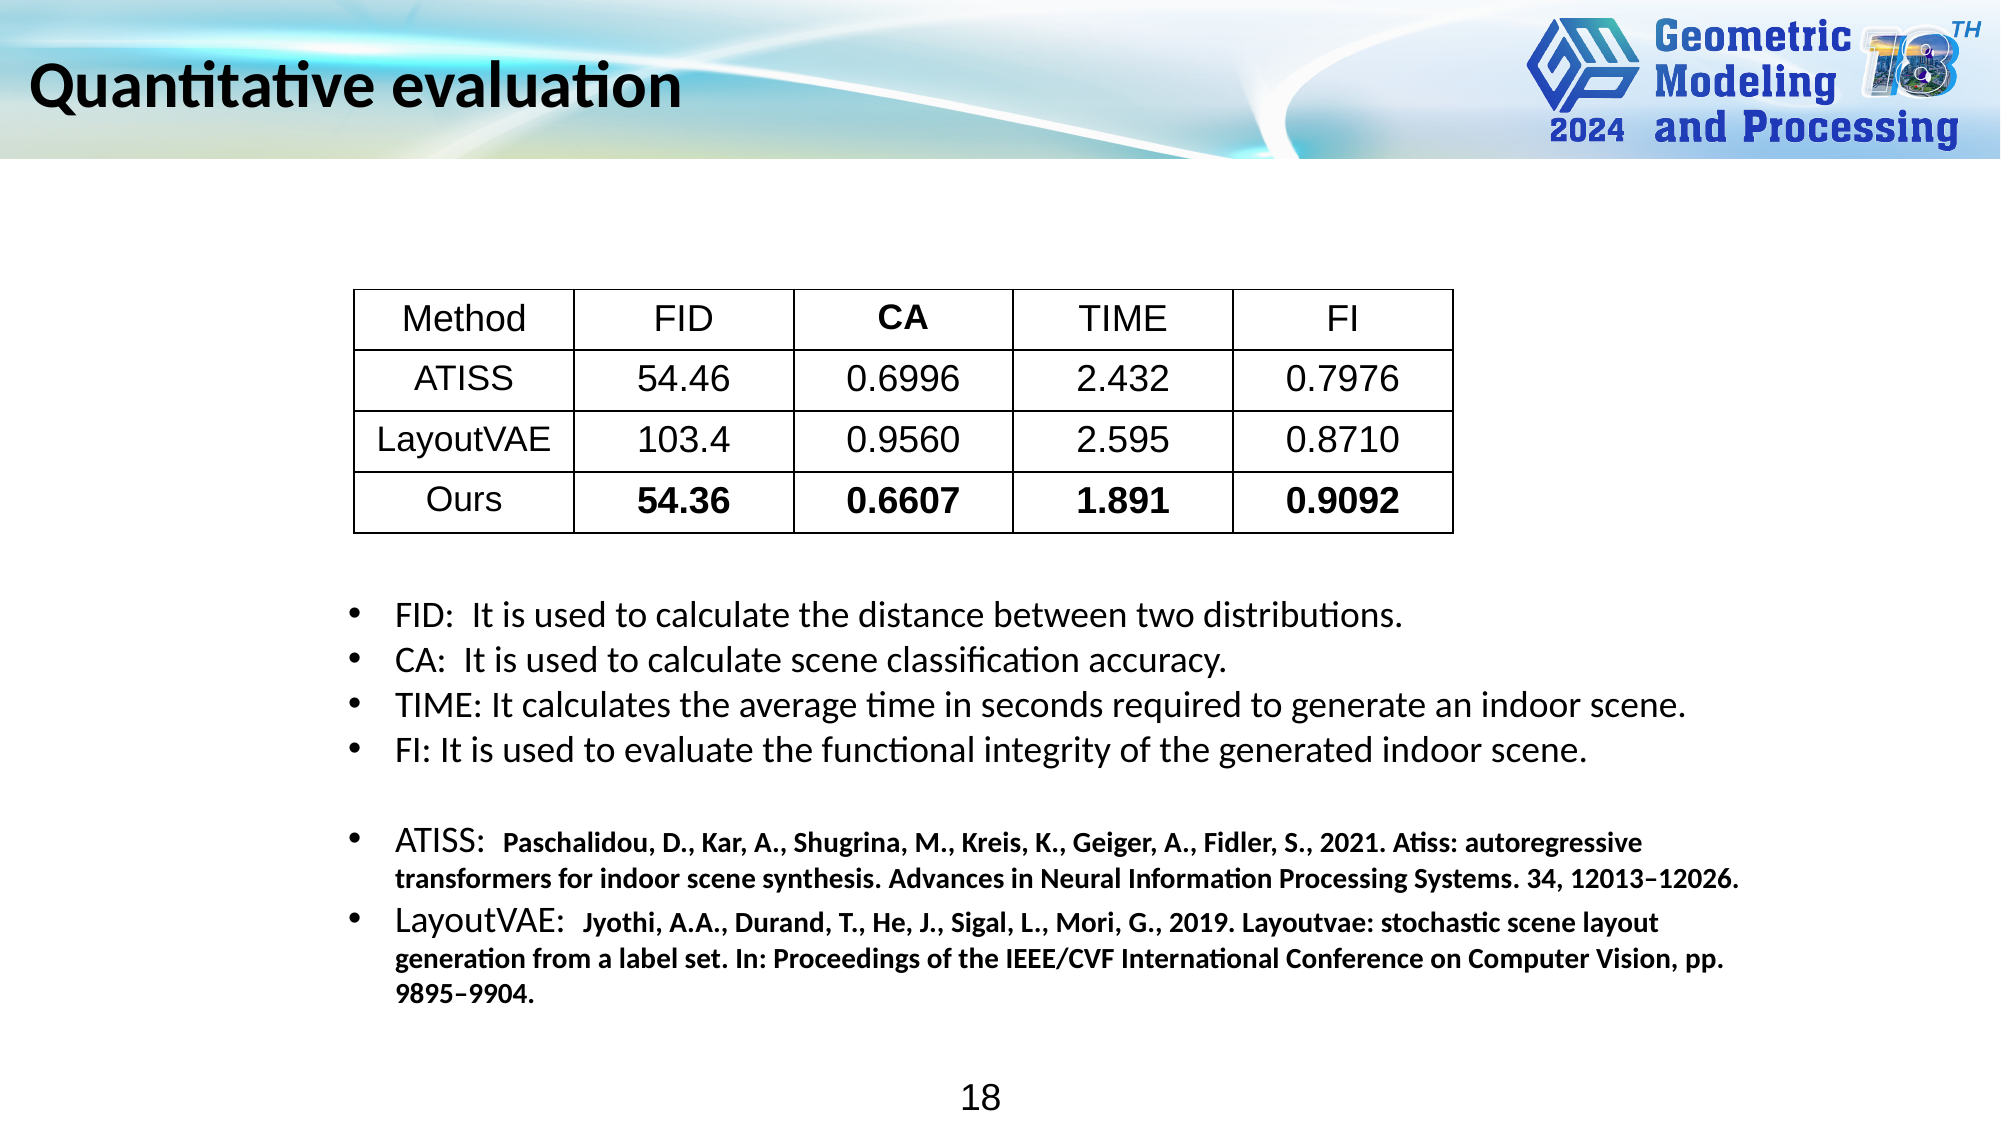

Quantitative evaluation
| Method | FID | CA | TIME | FI |
| --- | --- | --- | --- | --- |
| ATISS | 54.46 | 0.6996 | 2.432 | 0.7976 |
| LayoutVAE | 103.4 | 0.9560 | 2.595 | 0.8710 |
| Ours | 54.36 | 0.6607 | 1.891 | 0.9092 |
FID:  It is used to calculate the distance between two distributions.
CA:  It is used to calculate scene classification accuracy.
TIME: It calculates the average time in seconds required to generate an indoor scene.
FI: It is used to evaluate the functional integrity of the generated indoor scene.

ATISS:  Paschalidou, D., Kar, A., Shugrina, M., Kreis, K., Geiger, A., Fidler, S., 2021. Atiss: autoregressive transformers for indoor scene synthesis. Advances in Neural Information Processing Systems. 34, 12013–12026.
LayoutVAE:  Jyothi, A.A., Durand, T., He, J., Sigal, L., Mori, G., 2019. Layoutvae: stochastic scene layout generation from a label set. In: Proceedings of the IEEE/CVF International Conference on Computer Vision, pp. 9895–9904.
18